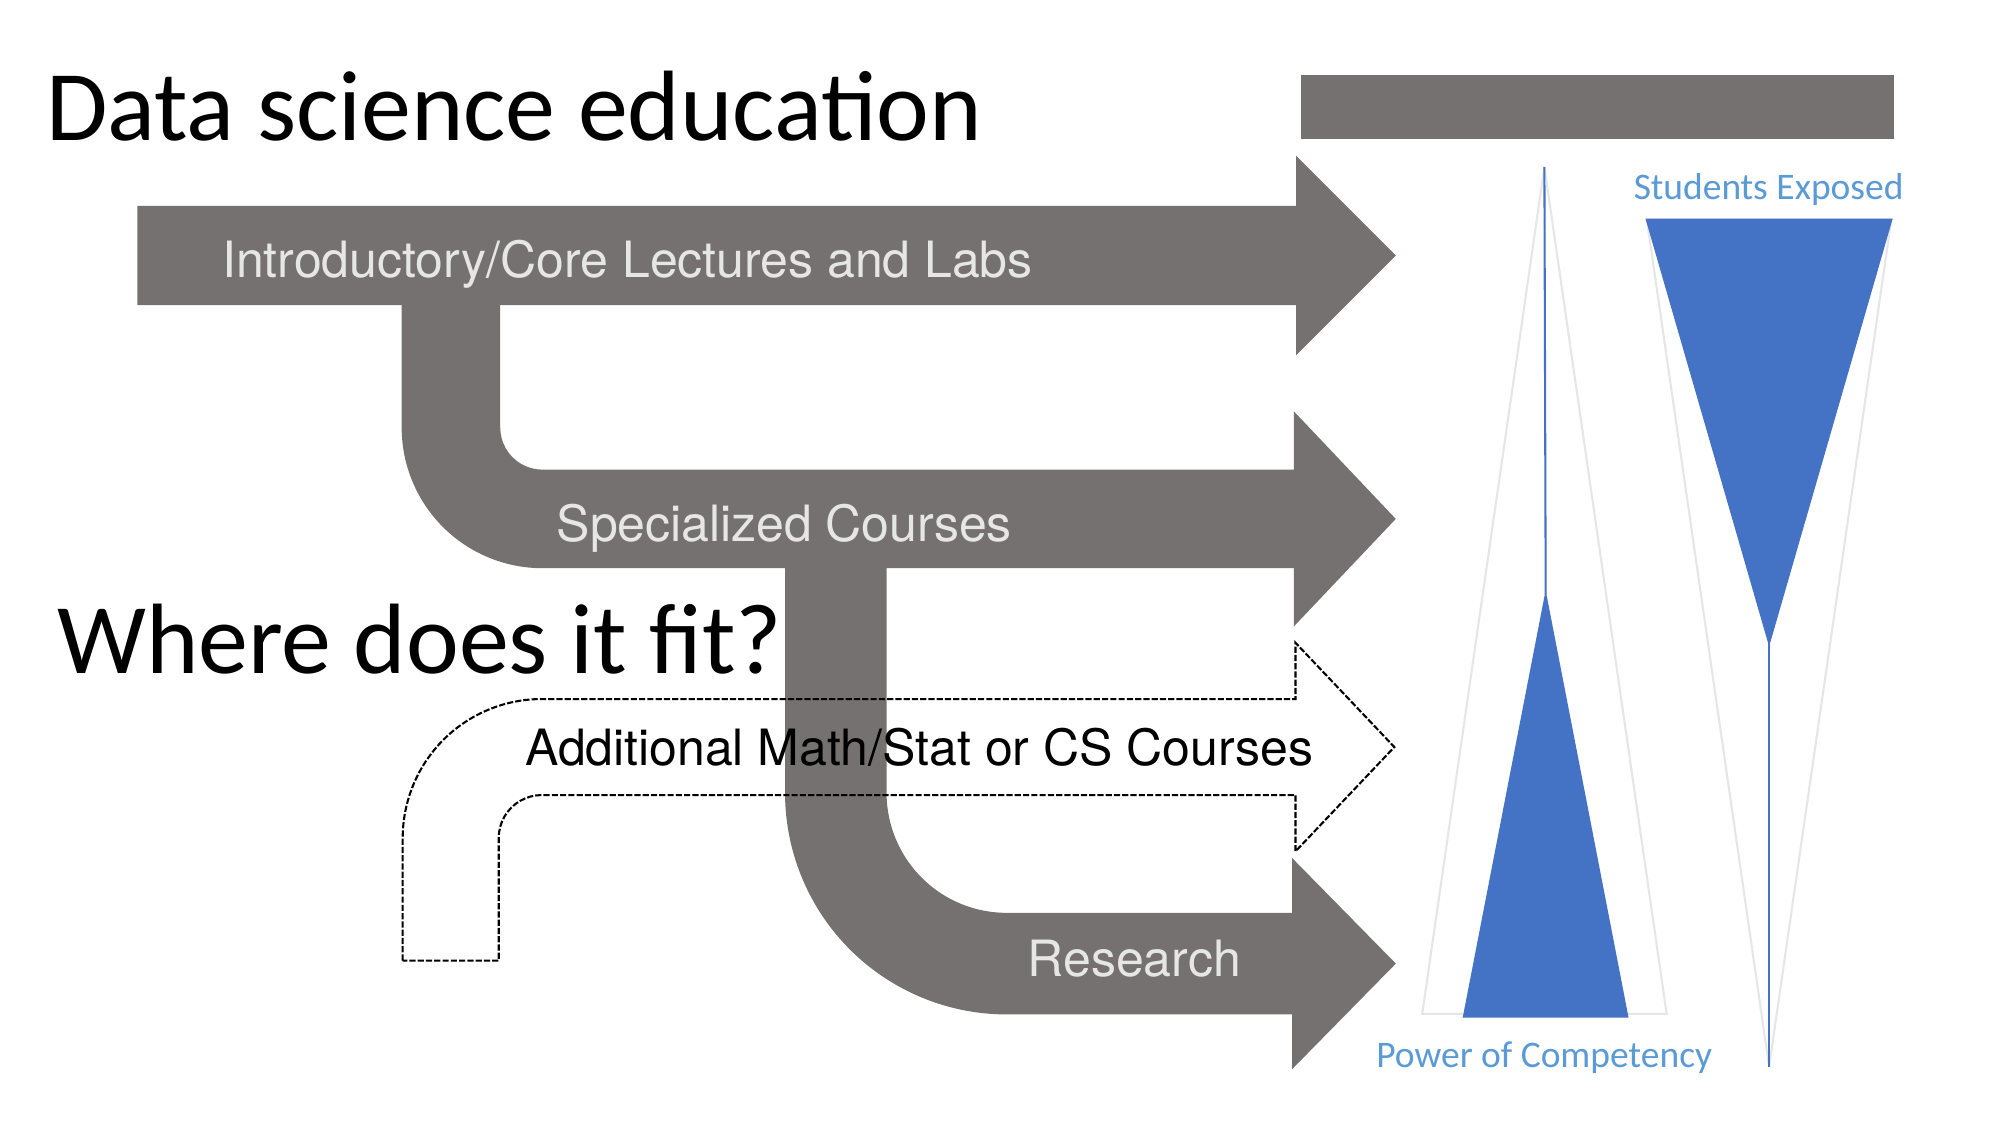

Data science education

Students Exposed

Introductory/Core Lectures and Labs

Specialized Courses

Where does it fit?

Additional Math/Stat or CS Courses
Research
Power of Competency